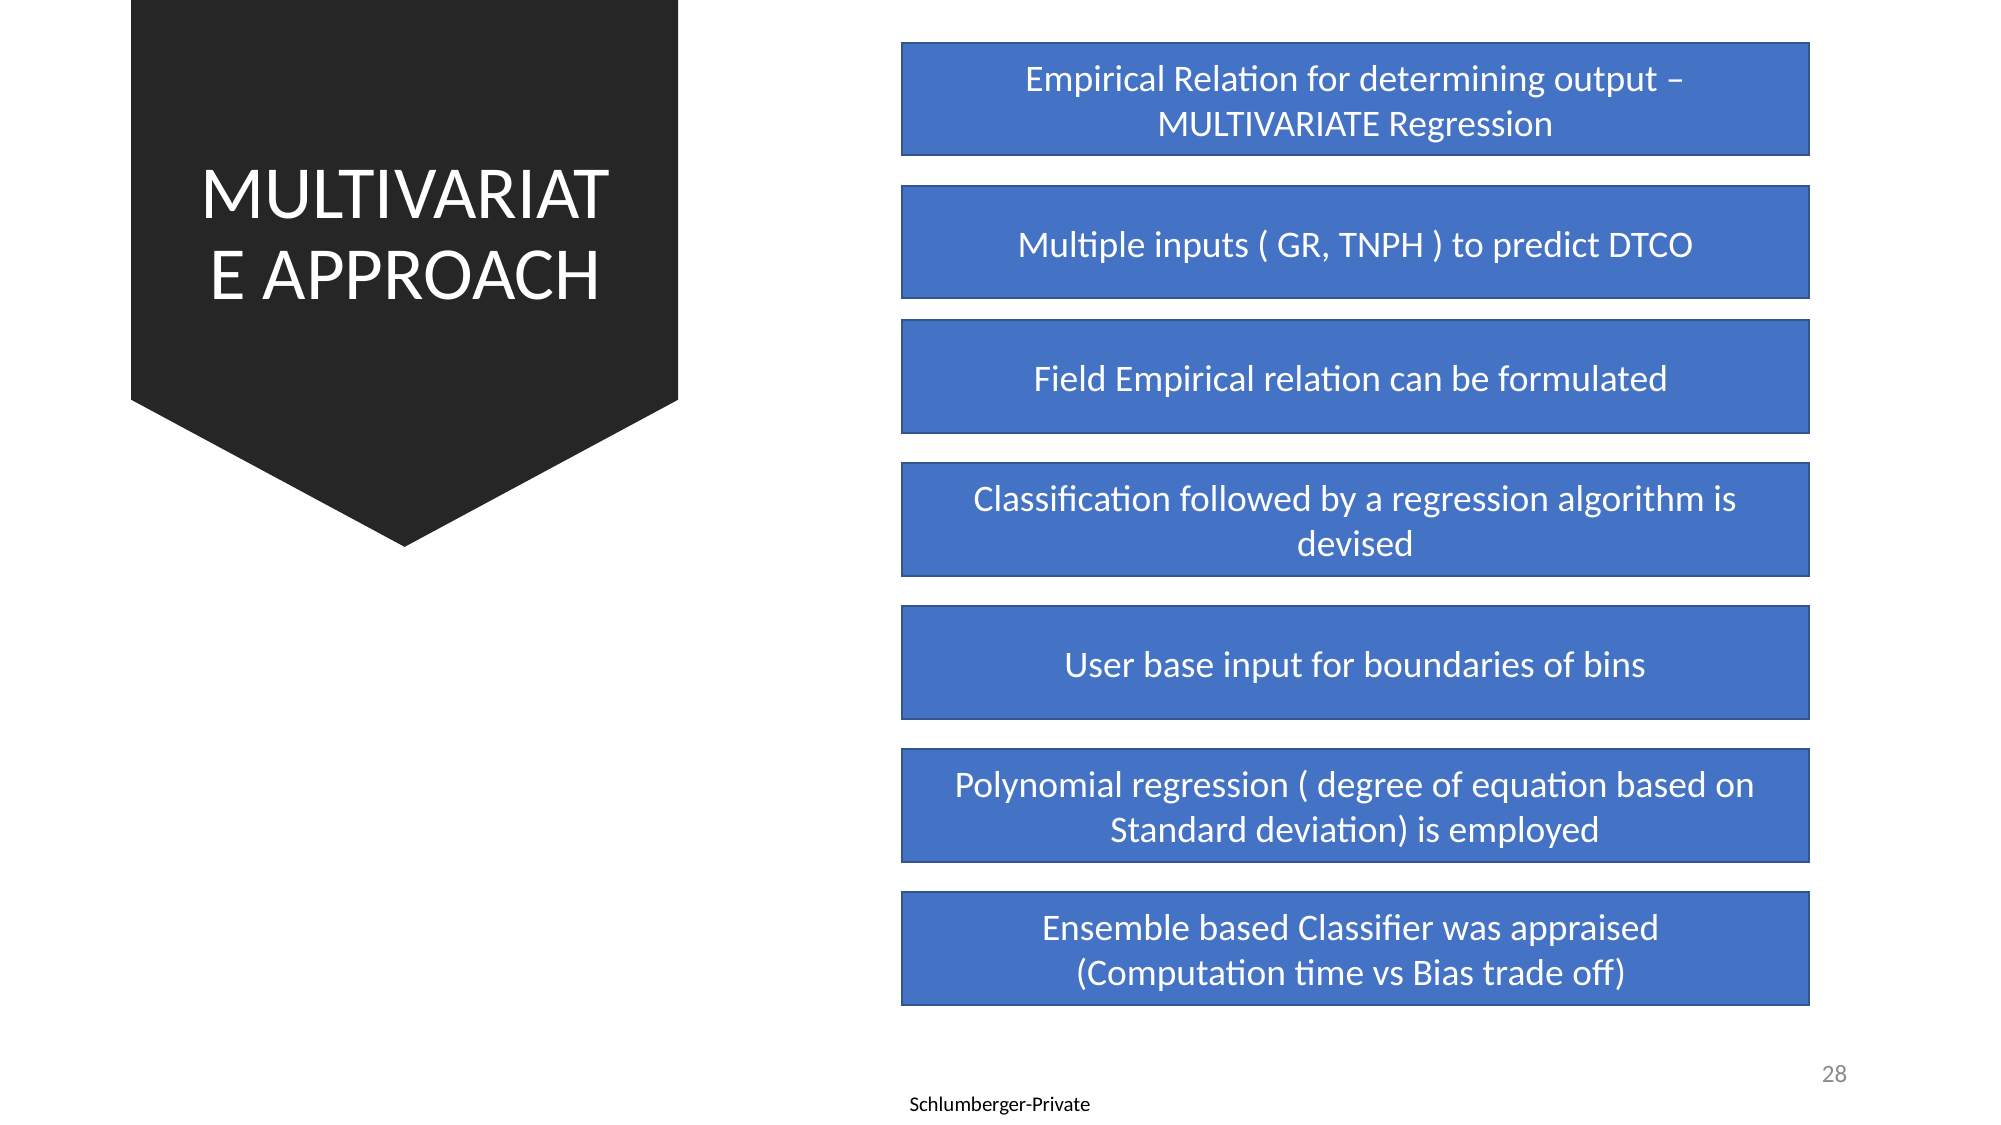

# MULTIVARIATE APPROACH
Empirical Relation for determining output – MULTIVARIATE Regression
Multiple inputs ( GR, TNPH ) to predict DTCO
Field Empirical relation can be formulated
Classification followed by a regression algorithm is devised
User base input for boundaries of bins
Polynomial regression ( degree of equation based on Standard deviation) is employed
Ensemble based Classifier was appraised
(Computation time vs Bias trade off)
28